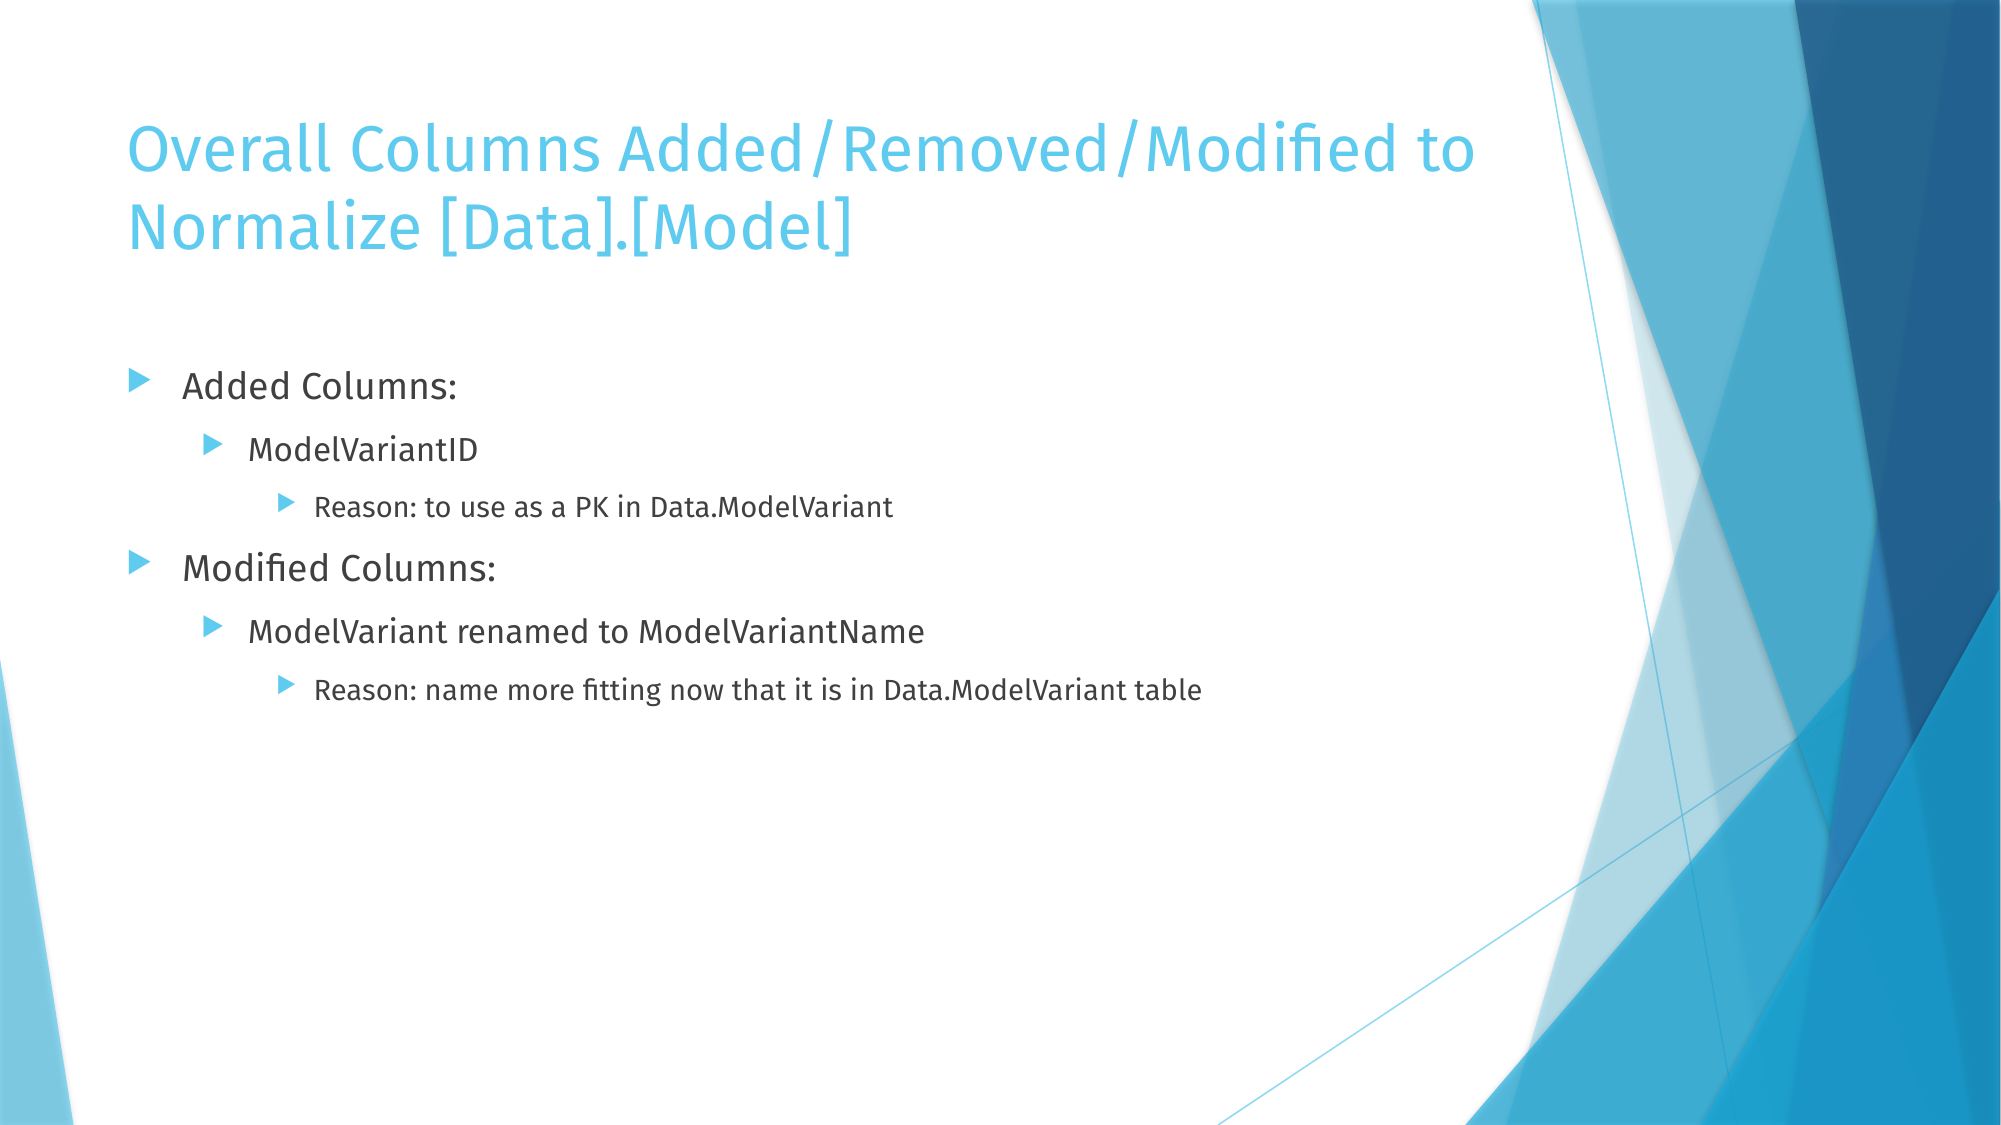

# Overall Columns Added/Removed/Modified to Normalize [Data].[Model]
Added Columns:
ModelVariantID
Reason: to use as a PK in Data.ModelVariant
Modified Columns:
ModelVariant renamed to ModelVariantName
Reason: name more fitting now that it is in Data.ModelVariant table